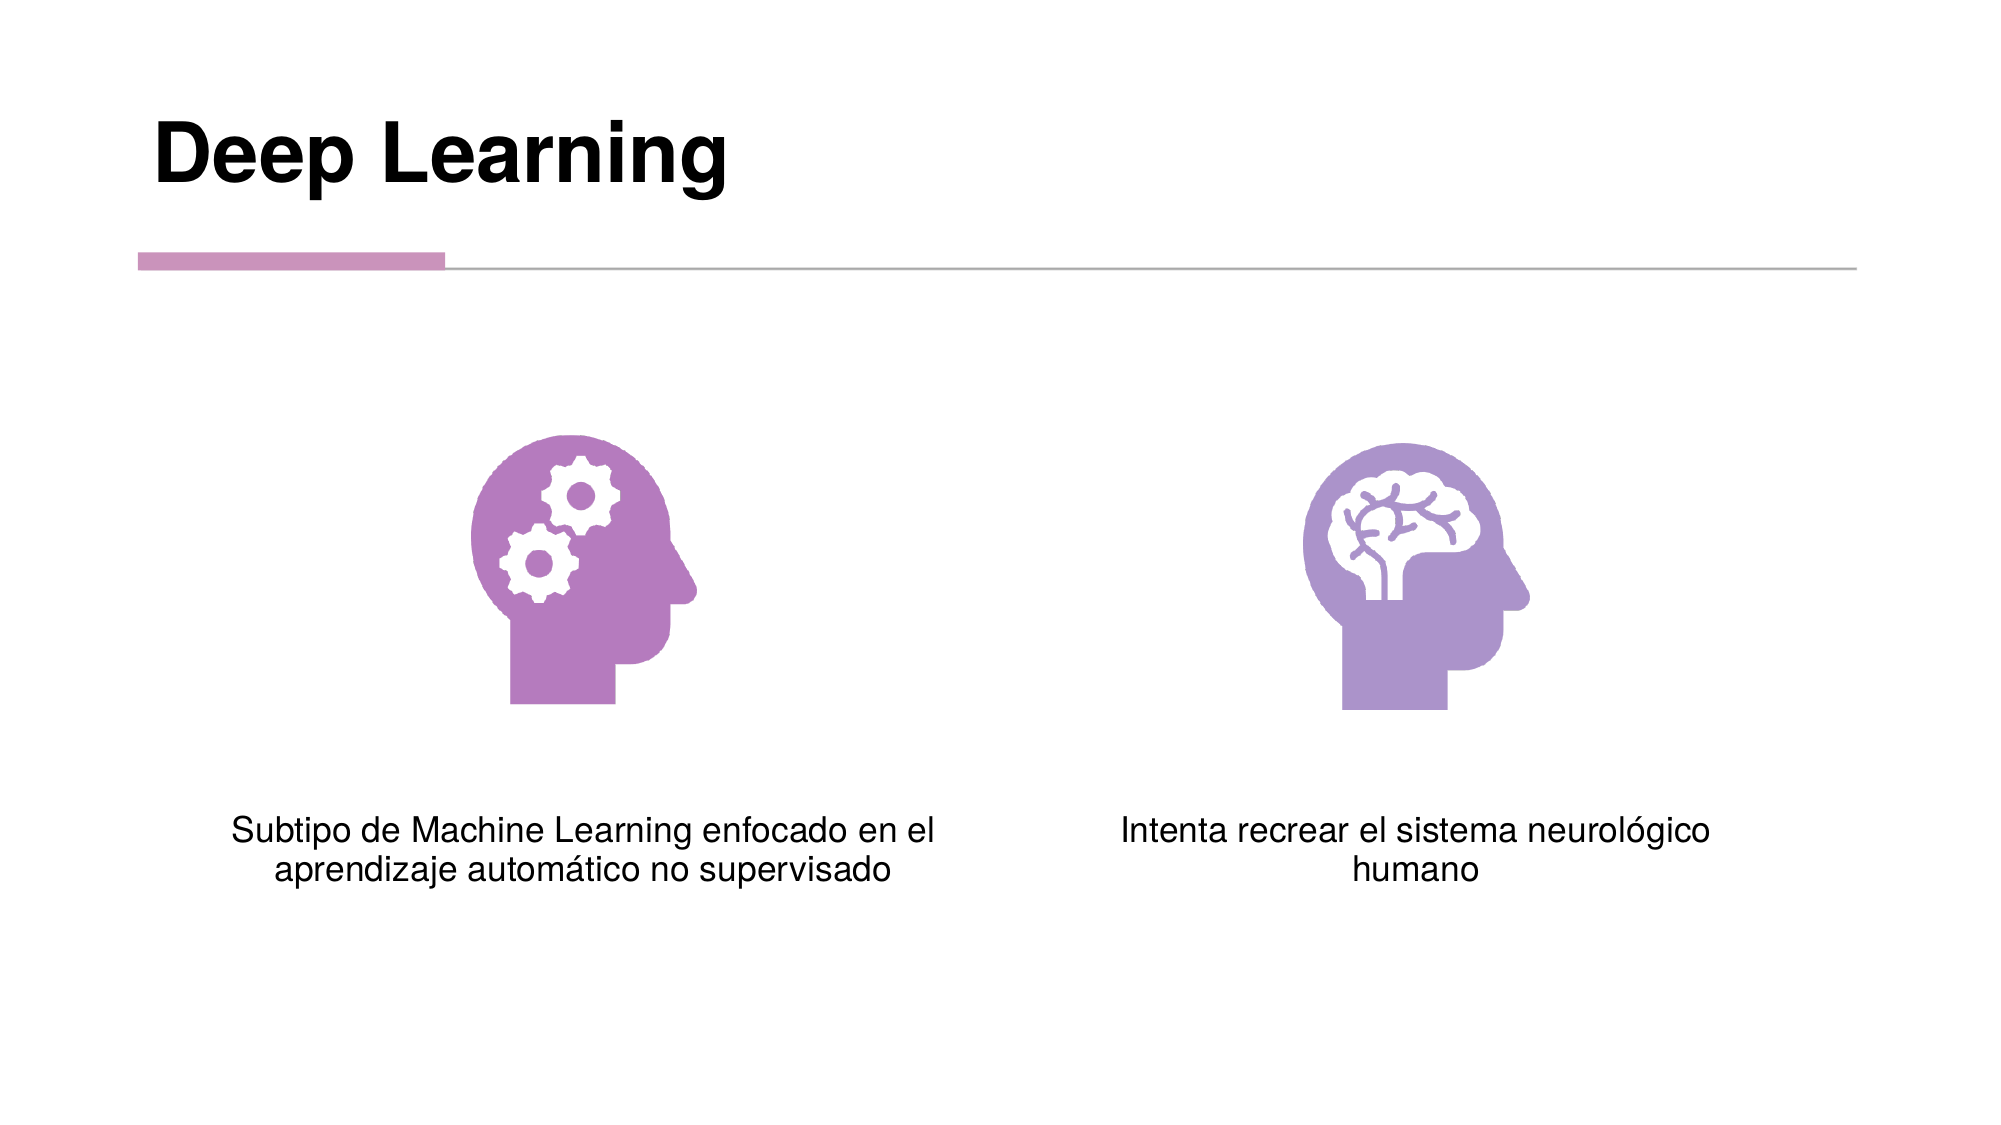

# Deep Learning

Subtipo de Machine Learning enfocado en el aprendizaje automático no supervisado
Intenta recrear el sistema neurológico humano
17